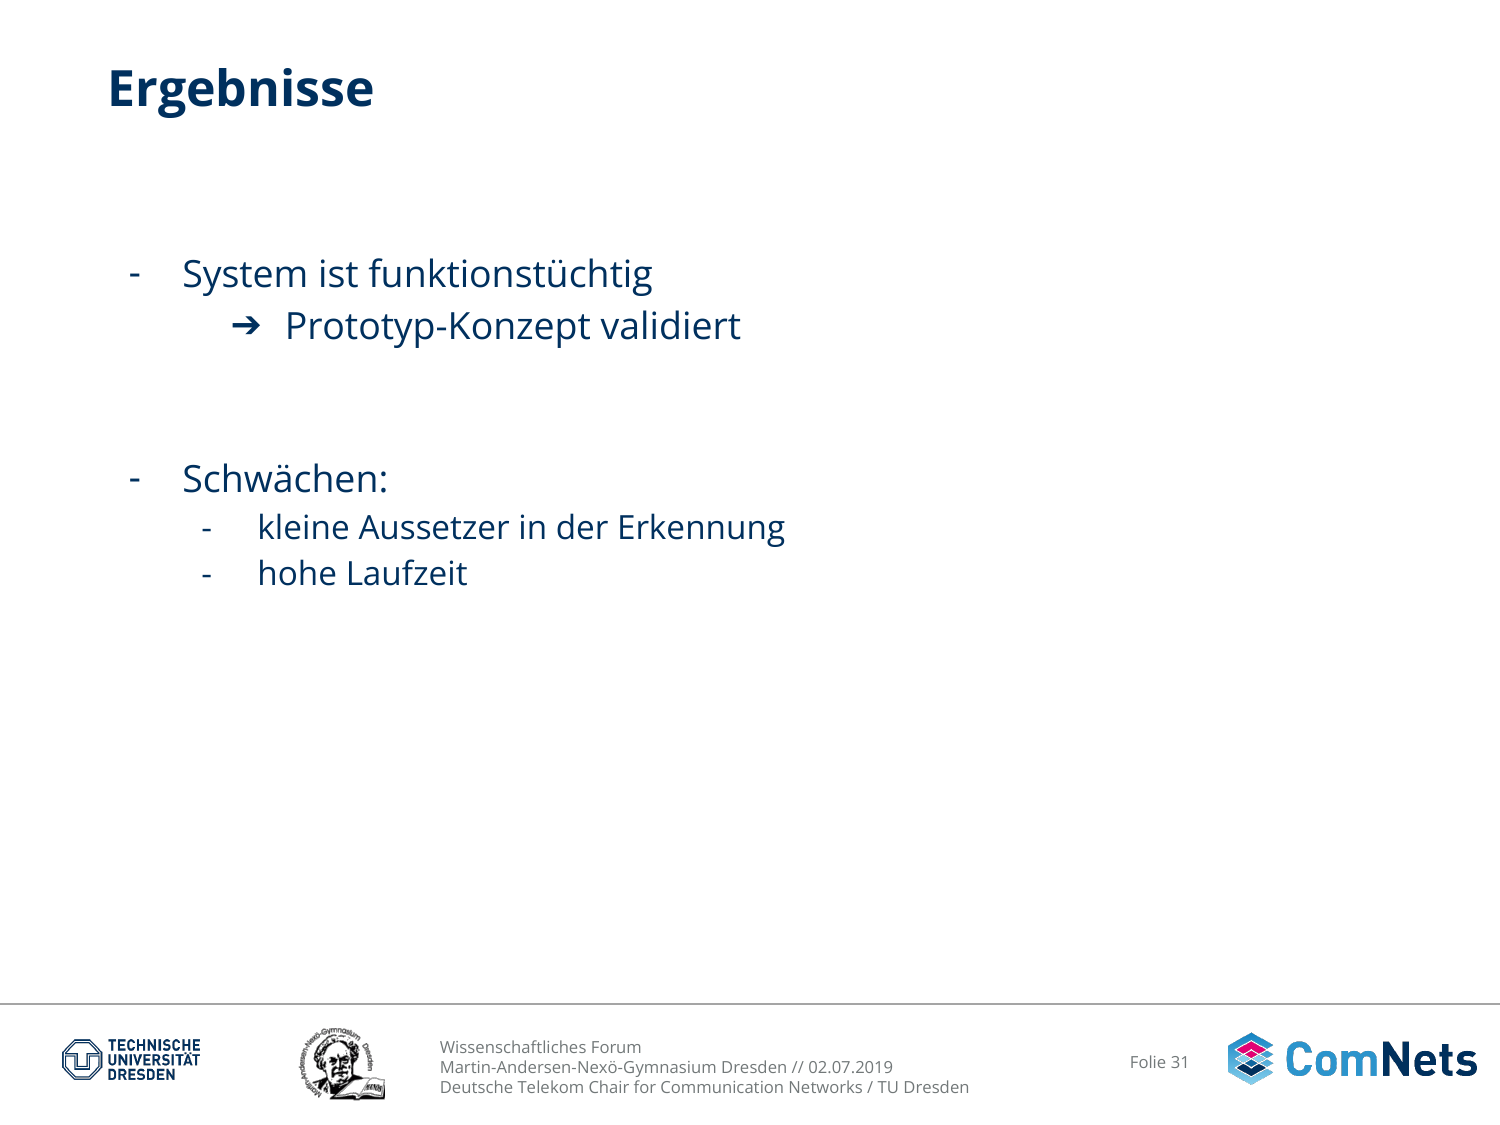

# Ergebnisse
System ist funktionstüchtig
Prototyp-Konzept validiert

Schwächen:
kleine Aussetzer in der Erkennung
hohe Laufzeit